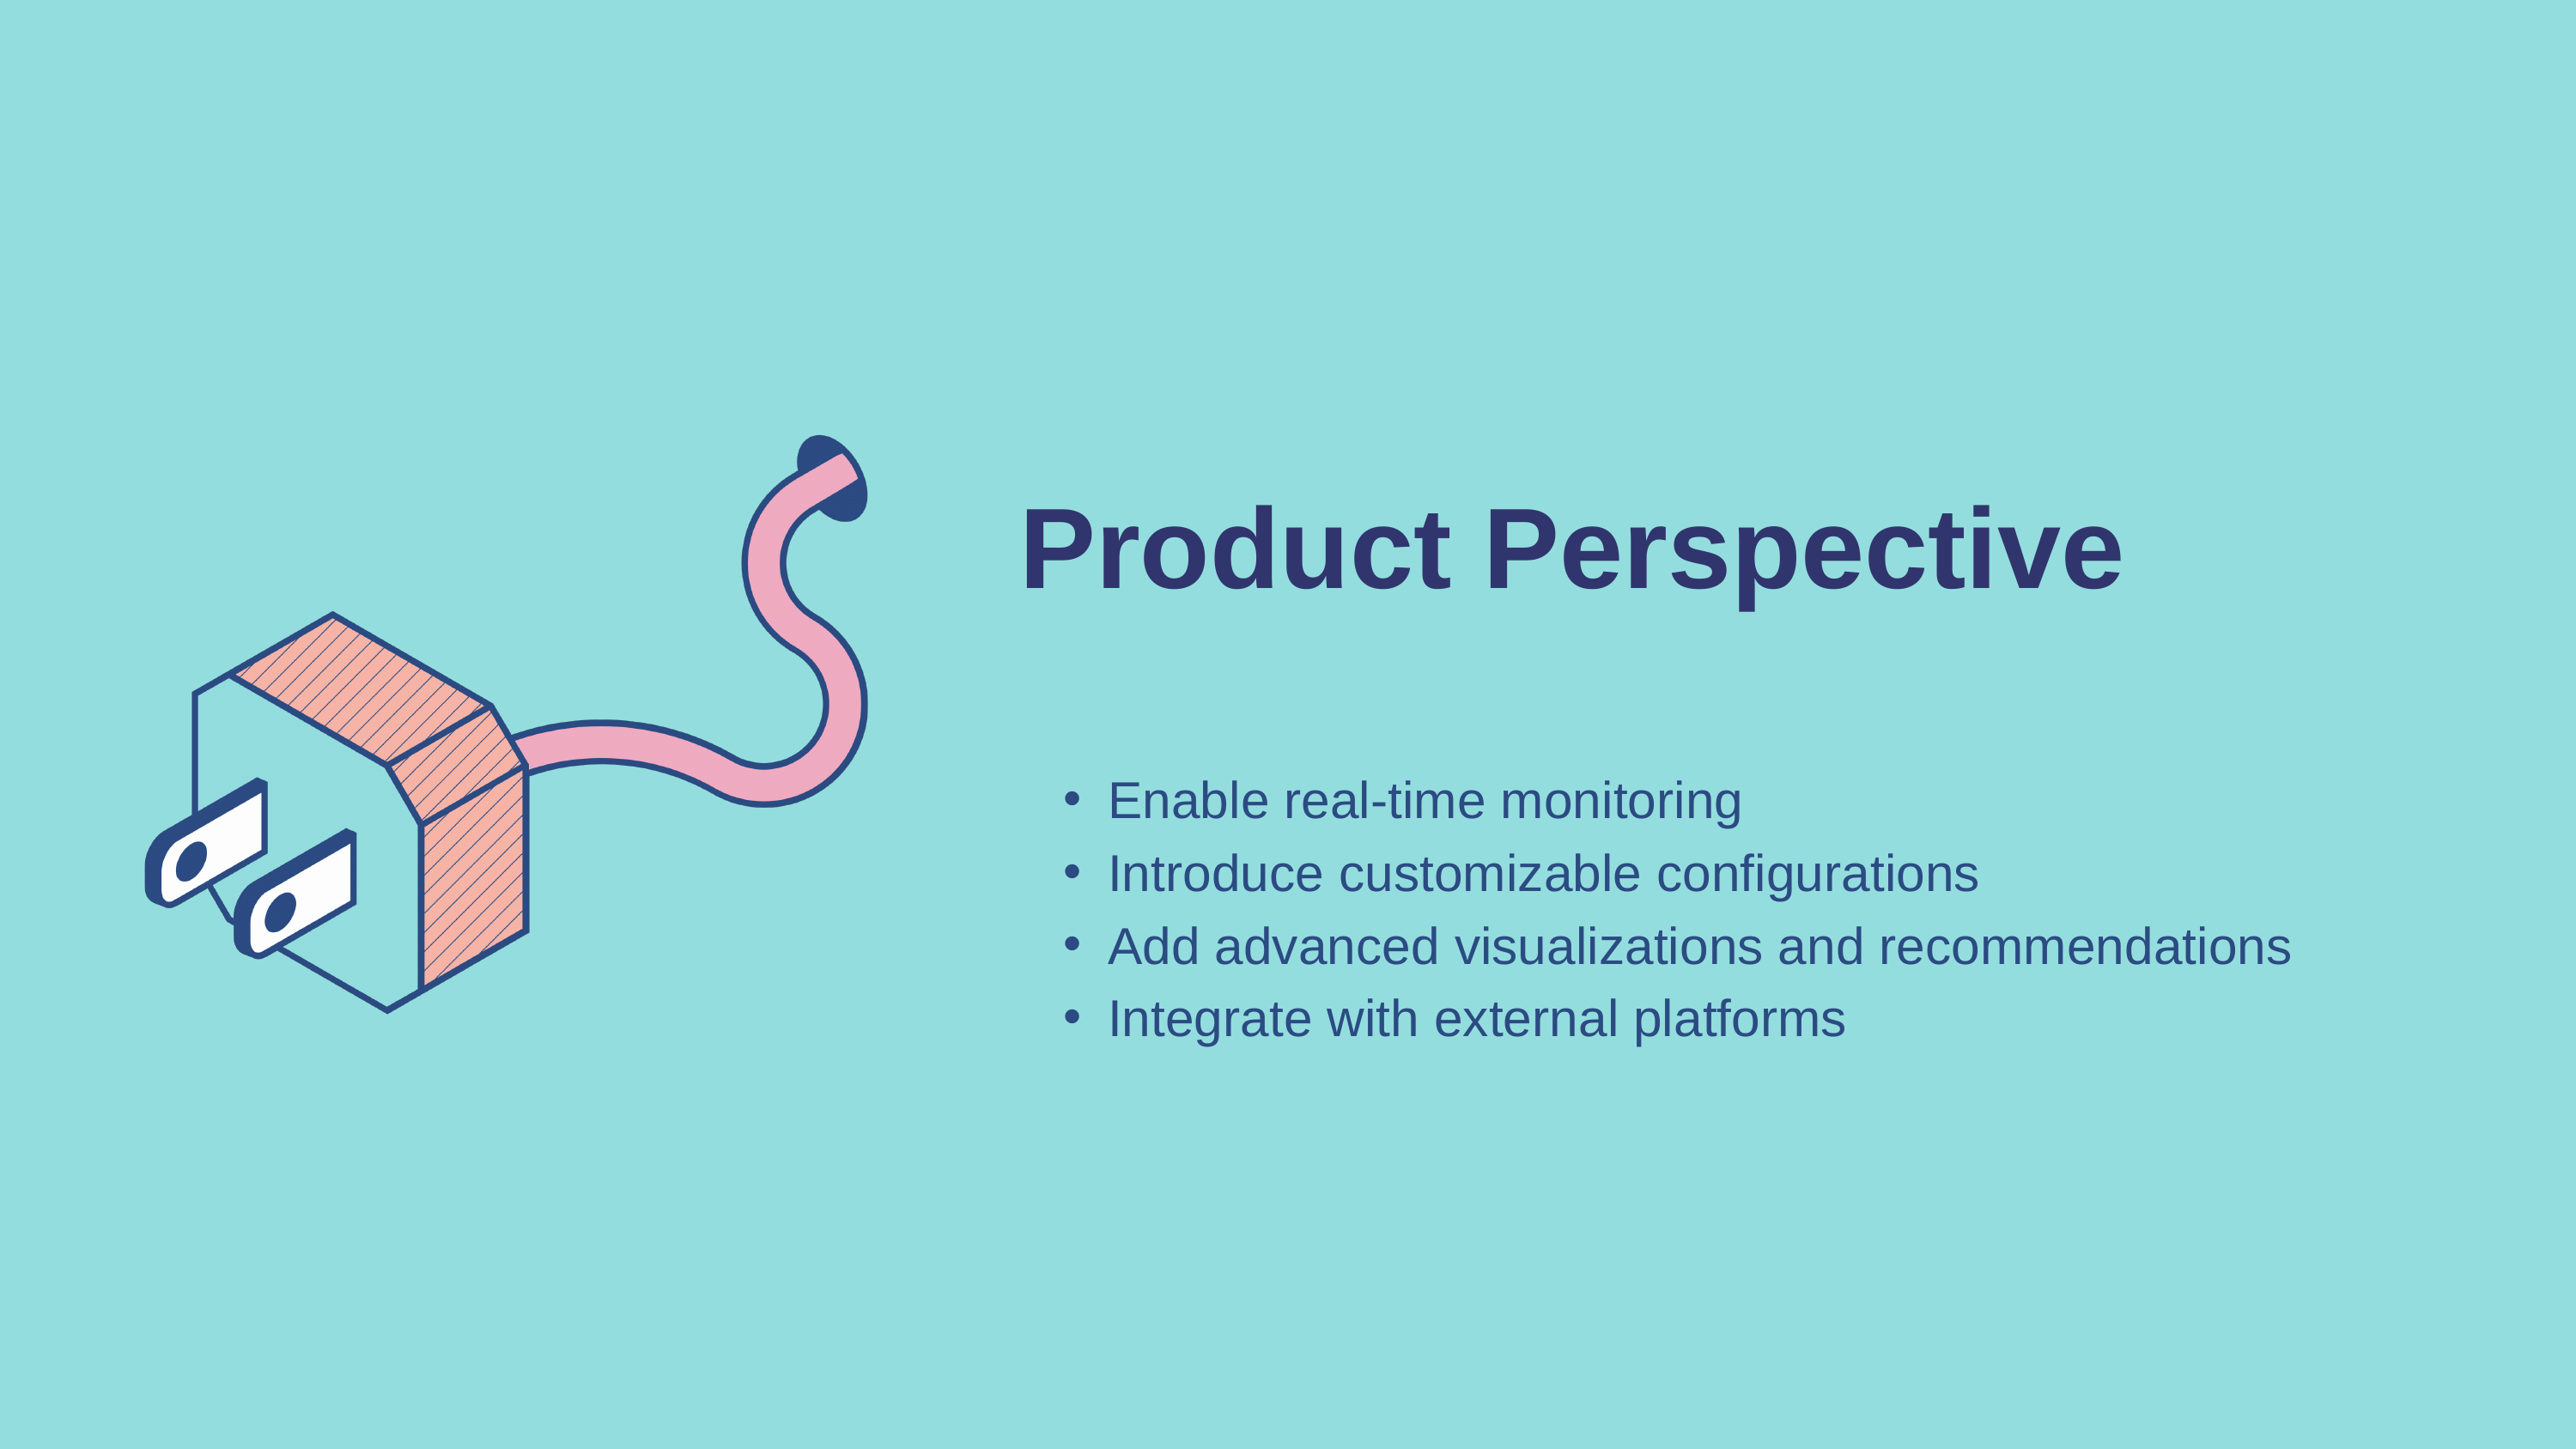

Product Perspective
Enable real-time monitoring
Introduce customizable configurations
Add advanced visualizations and recommendations
Integrate with external platforms